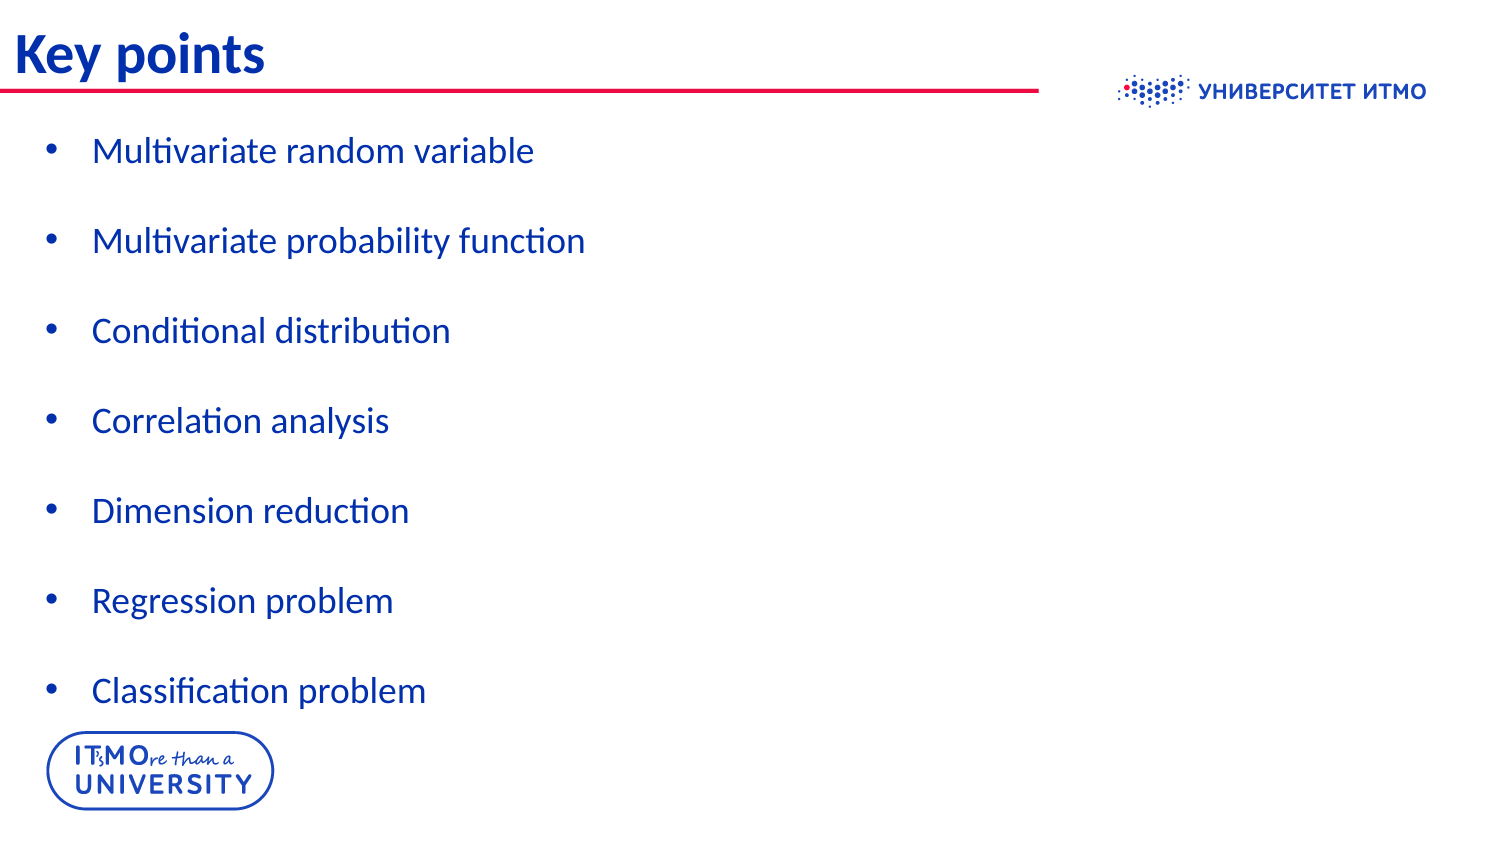

# Key points
Колонтитул
Multivariate random variable

Multivariate probability function

Conditional distribution

Correlation analysis​

Dimension reduction

Regression problem

Classification problem